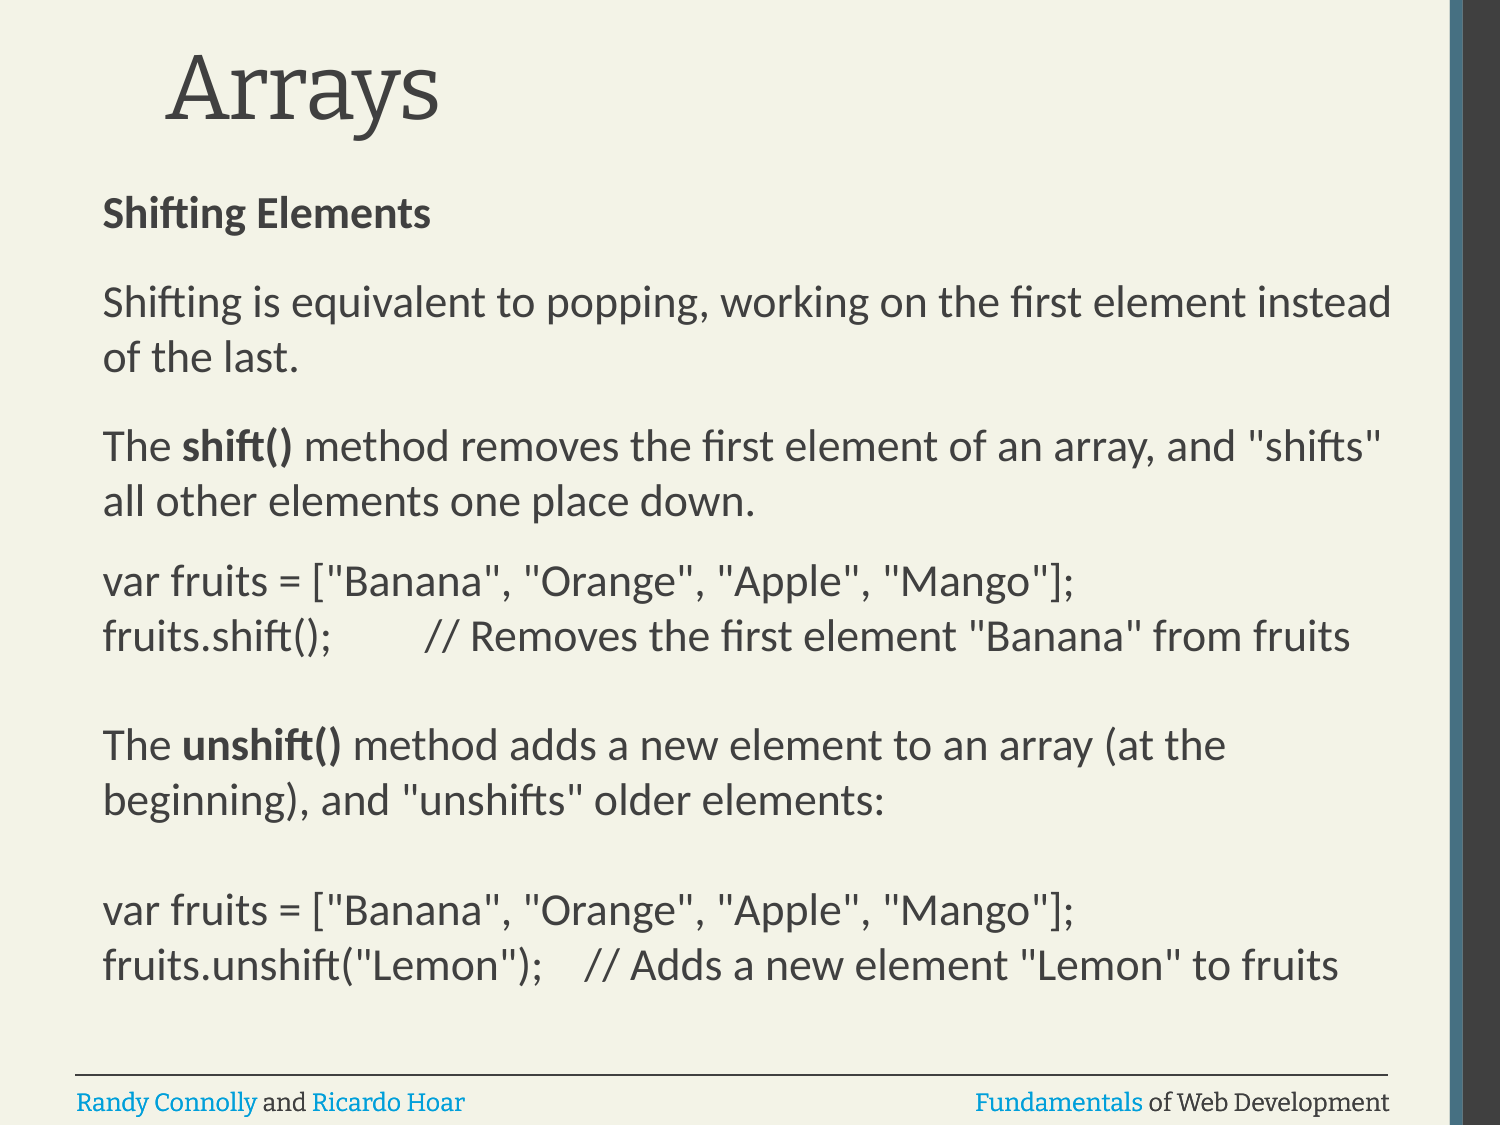

# Arrays
Shifting Elements
Shifting is equivalent to popping, working on the first element instead of the last.
The shift() method removes the first element of an array, and "shifts" all other elements one place down.
var fruits = ["Banana", "Orange", "Apple", "Mango"];
fruits.shift();         // Removes the first element "Banana" from fruits

The unshift() method adds a new element to an array (at the beginning), and "unshifts" older elements:

var fruits = ["Banana", "Orange", "Apple", "Mango"];
fruits.unshift("Lemon");    // Adds a new element "Lemon" to fruits